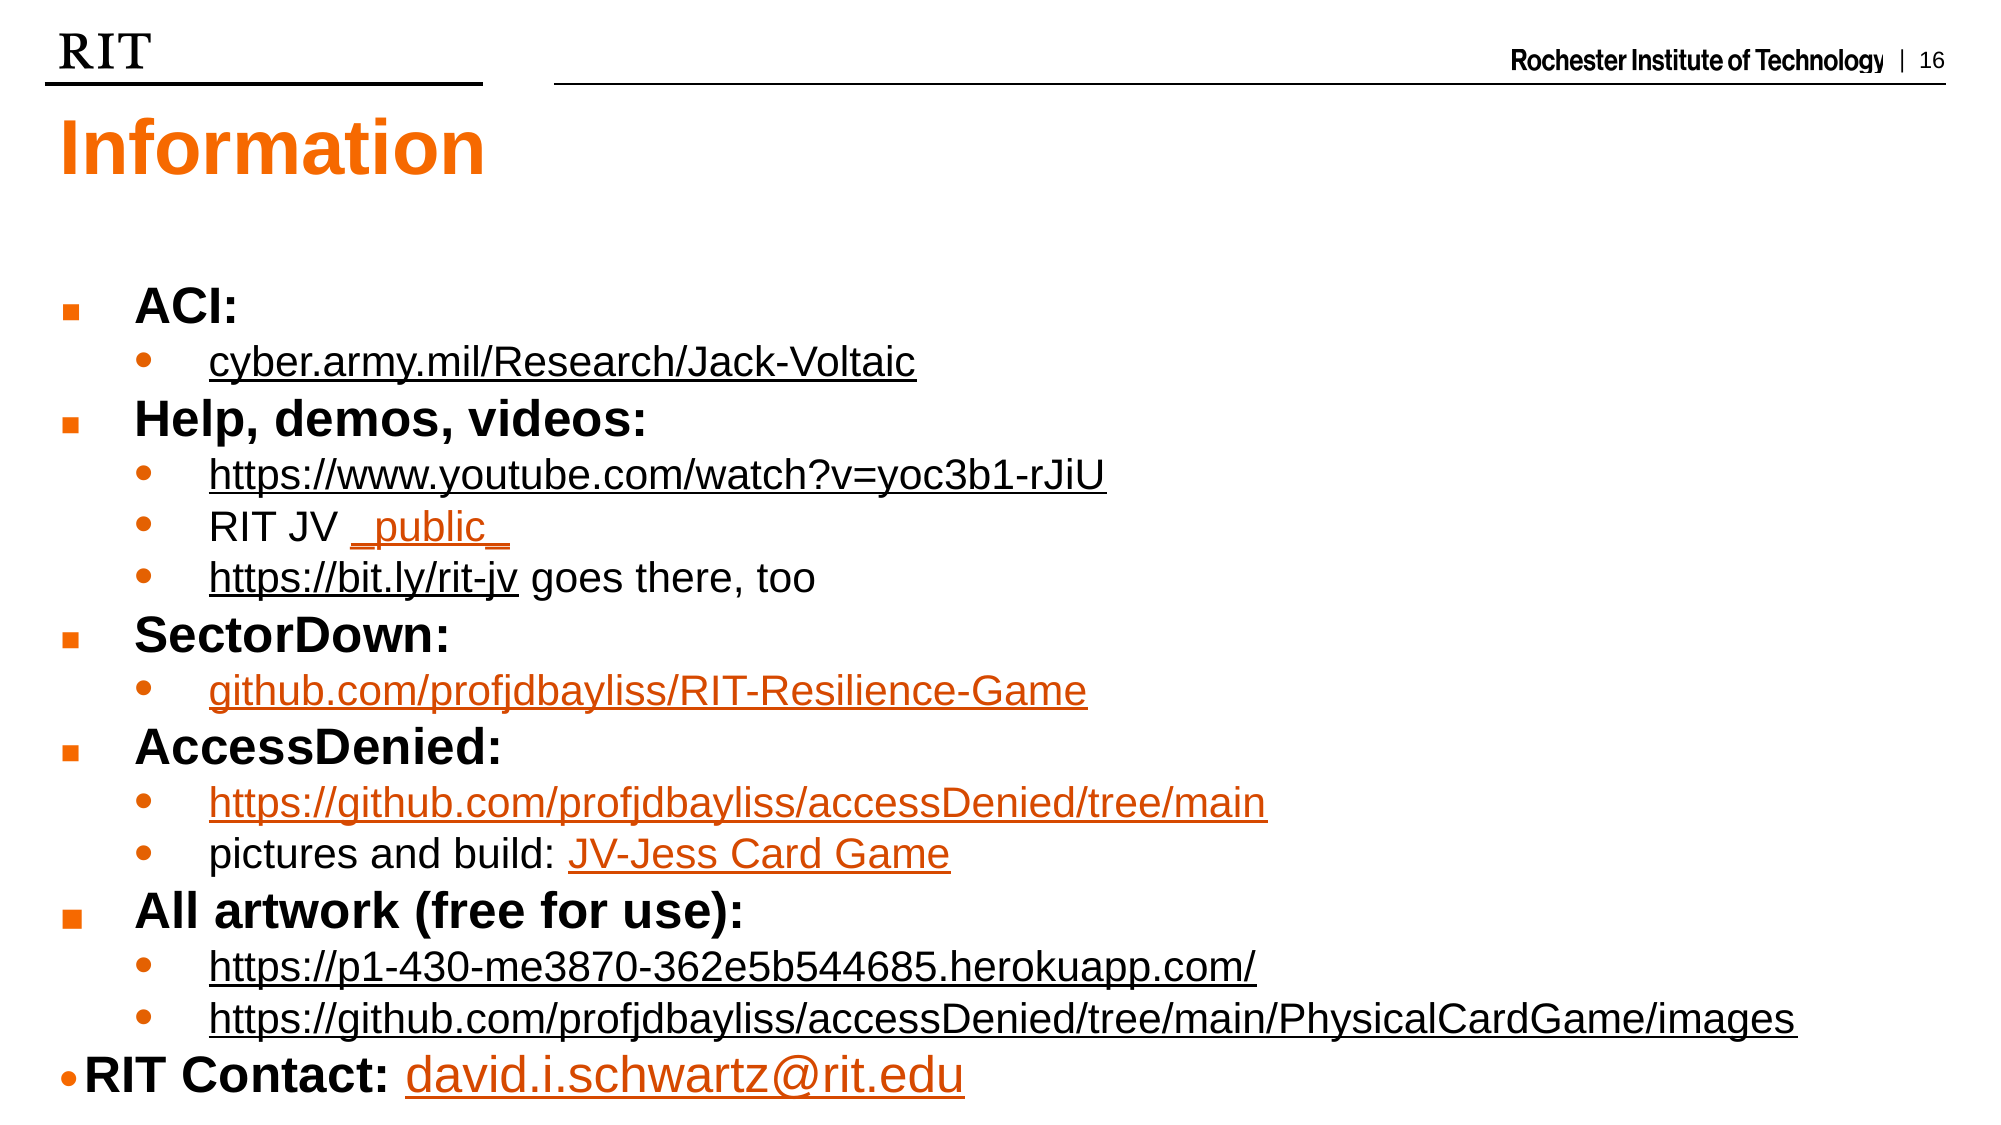

# Information

ACI:
cyber.army.mil/Research/Jack-Voltaic
Help, demos, videos:
https://www.youtube.com/watch?v=yoc3b1-rJiU
RIT JV _public_
https://bit.ly/rit-jv goes there, too
SectorDown:
github.com/profjdbayliss/RIT-Resilience-Game
AccessDenied:
https://github.com/profjdbayliss/accessDenied/tree/main
pictures and build: JV-Jess Card Game
All artwork (free for use):
https://p1-430-me3870-362e5b544685.herokuapp.com/
https://github.com/profjdbayliss/accessDenied/tree/main/PhysicalCardGame/images
RIT Contact: david.i.schwartz@rit.edu